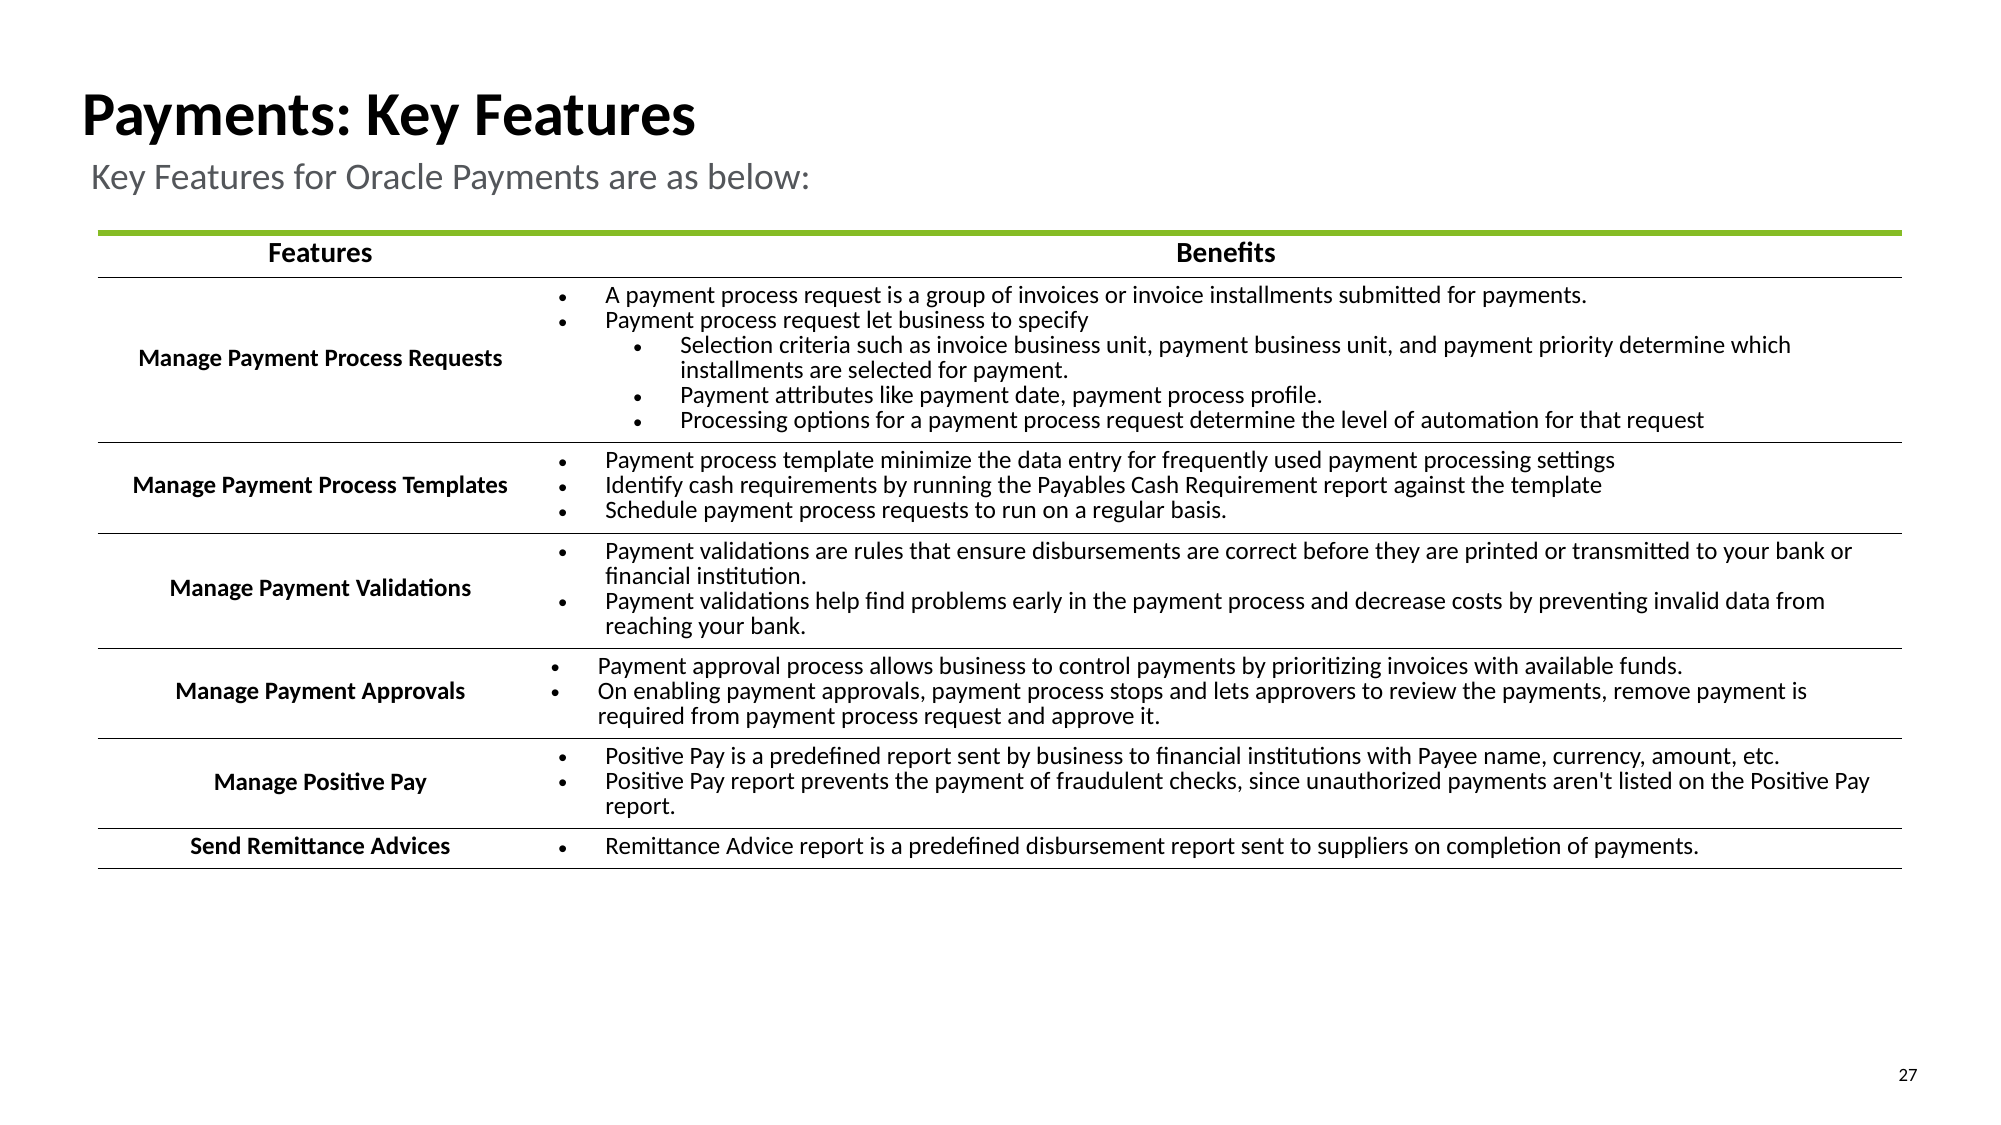

Payments: Key Features
Key Features for Oracle Payments are as below:

| Features | Benefits |
| --- | --- |
| Manage Payment Process Requests | A payment process request is a group of invoices or invoice installments submitted for payments. Payment process request let business to specify Selection criteria such as invoice business unit, payment business unit, and payment priority determine which installments are selected for payment. Payment attributes like payment date, payment process profile. Processing options for a payment process request determine the level of automation for that request |
| Manage Payment Process Templates | Payment process template minimize the data entry for frequently used payment processing settings Identify cash requirements by running the Payables Cash Requirement report against the template Schedule payment process requests to run on a regular basis. |
| Manage Payment Validations | Payment validations are rules that ensure disbursements are correct before they are printed or transmitted to your bank or financial institution.  Payment validations help find problems early in the payment process and decrease costs by preventing invalid data from reaching your bank. |
| Manage Payment Approvals | Payment approval process allows business to control payments by prioritizing invoices with available funds. On enabling payment approvals, payment process stops and lets approvers to review the payments, remove payment is required from payment process request and approve it. |
| Manage Positive Pay | Positive Pay is a predefined report sent by business to financial institutions with Payee name, currency, amount, etc. Positive Pay report prevents the payment of fraudulent checks, since unauthorized payments aren't listed on the Positive Pay report. |
| Send Remittance Advices | Remittance Advice report is a predefined disbursement report sent to suppliers on completion of payments. |